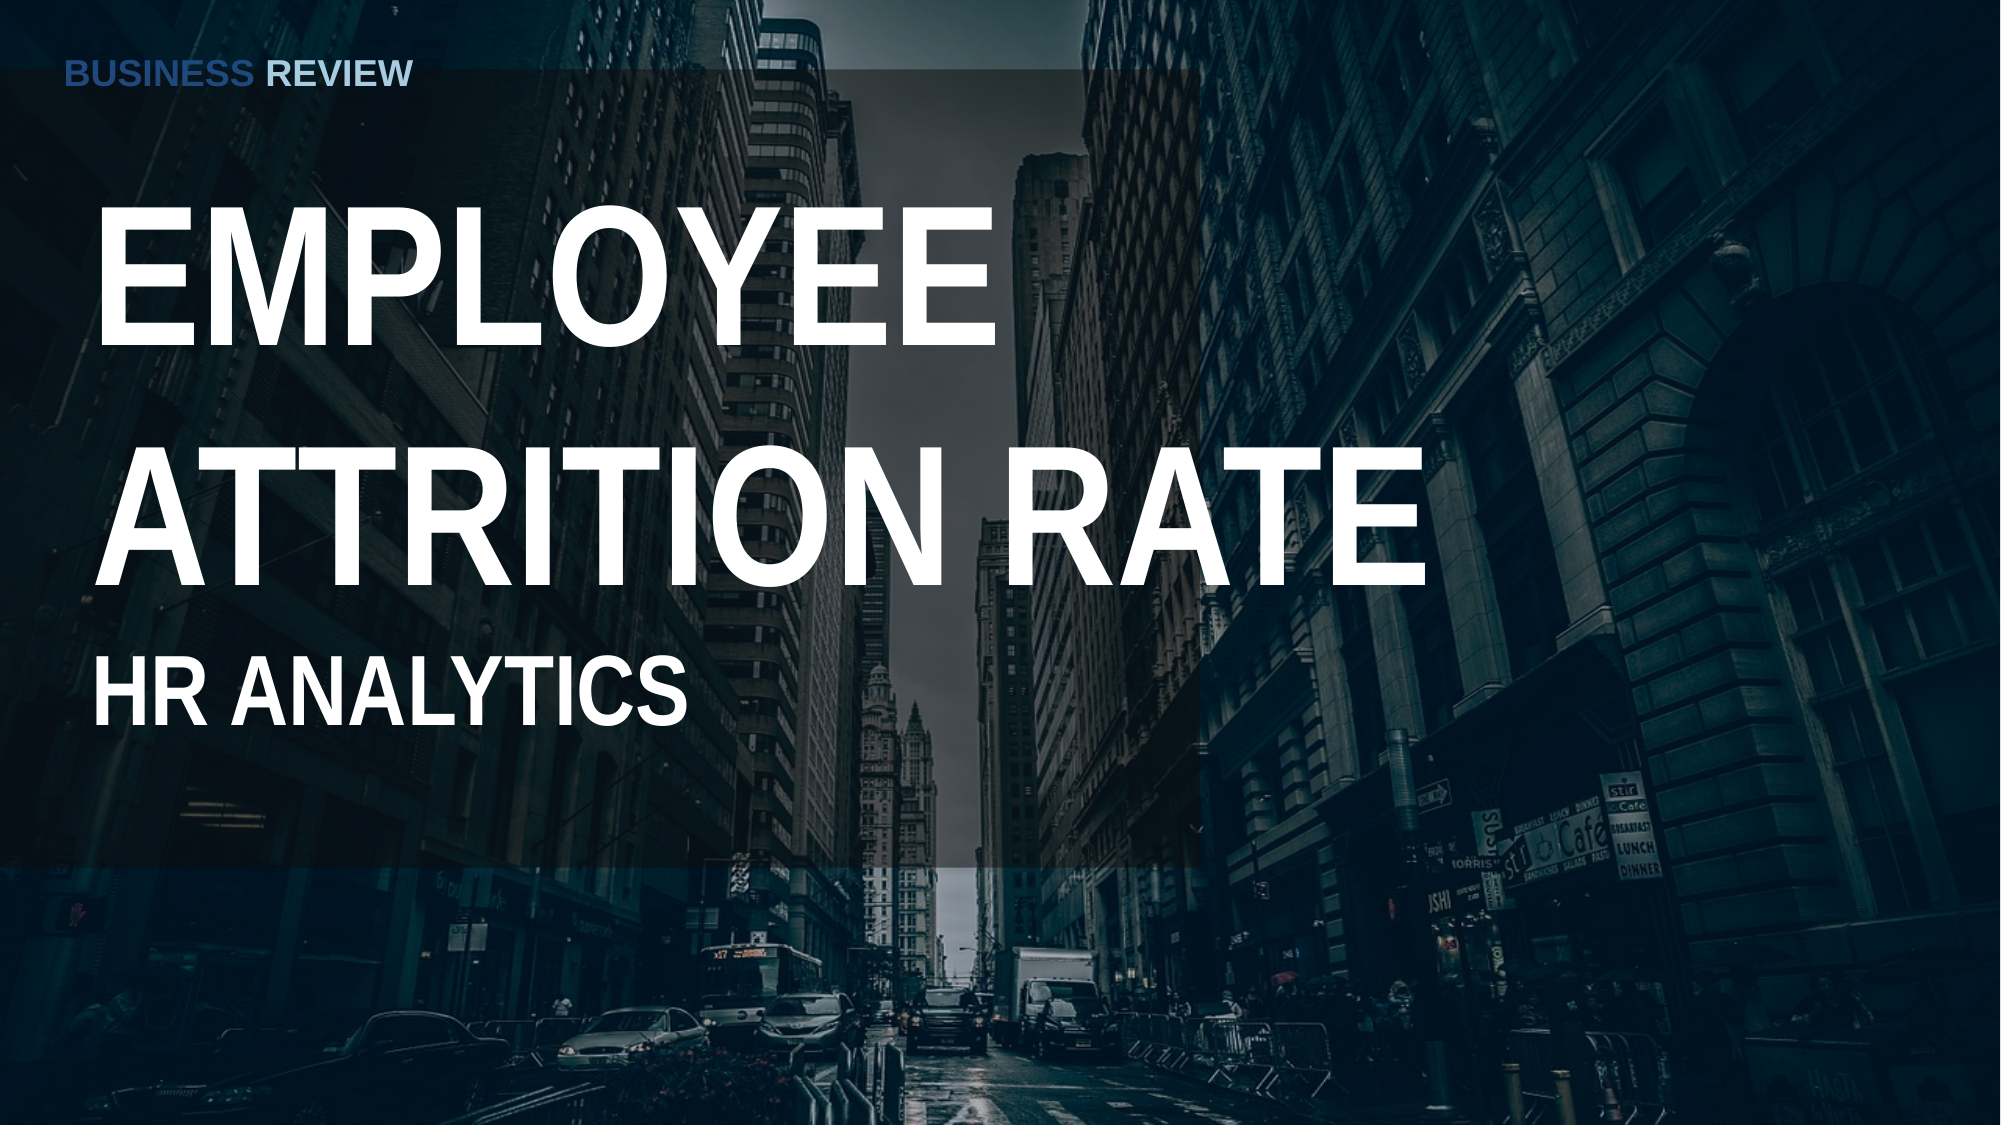

BUSINESS REVIEW

Employee Attrition rate
HR analytics